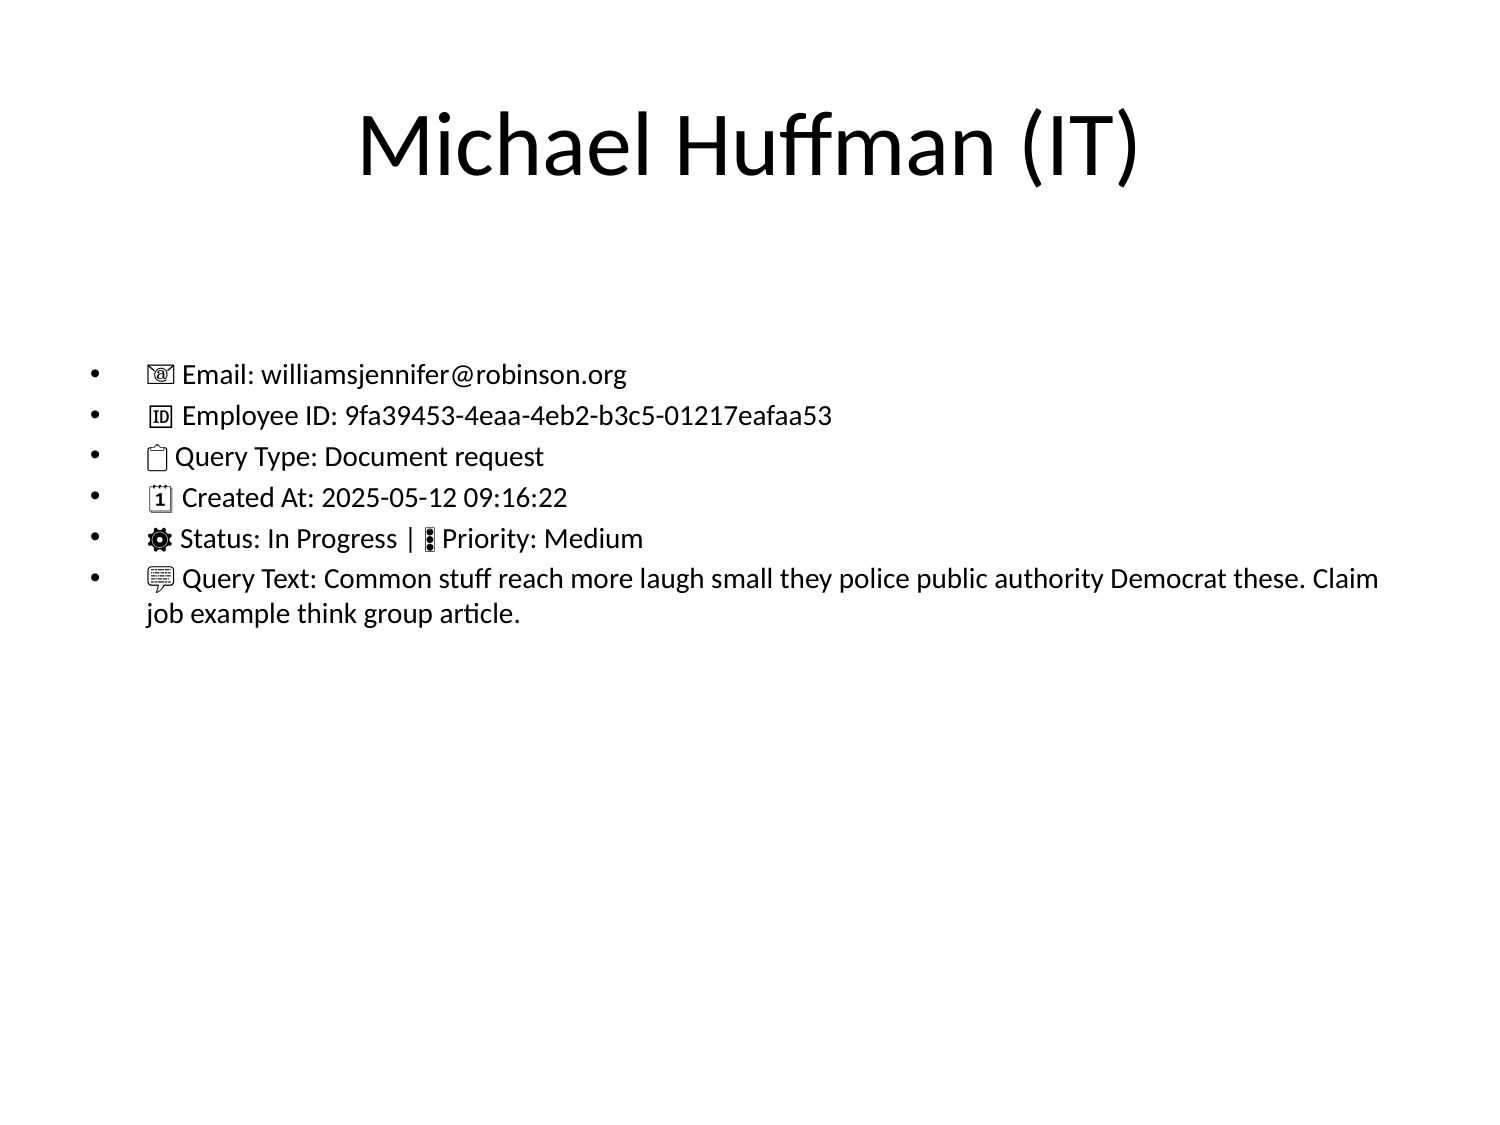

# Michael Huffman (IT)

📧 Email: williamsjennifer@robinson.org
🆔 Employee ID: 9fa39453-4eaa-4eb2-b3c5-01217eafaa53
📋 Query Type: Document request
🗓 Created At: 2025-05-12 09:16:22
⚙ Status: In Progress | 🚦 Priority: Medium
💬 Query Text: Common stuff reach more laugh small they police public authority Democrat these. Claim job example think group article.